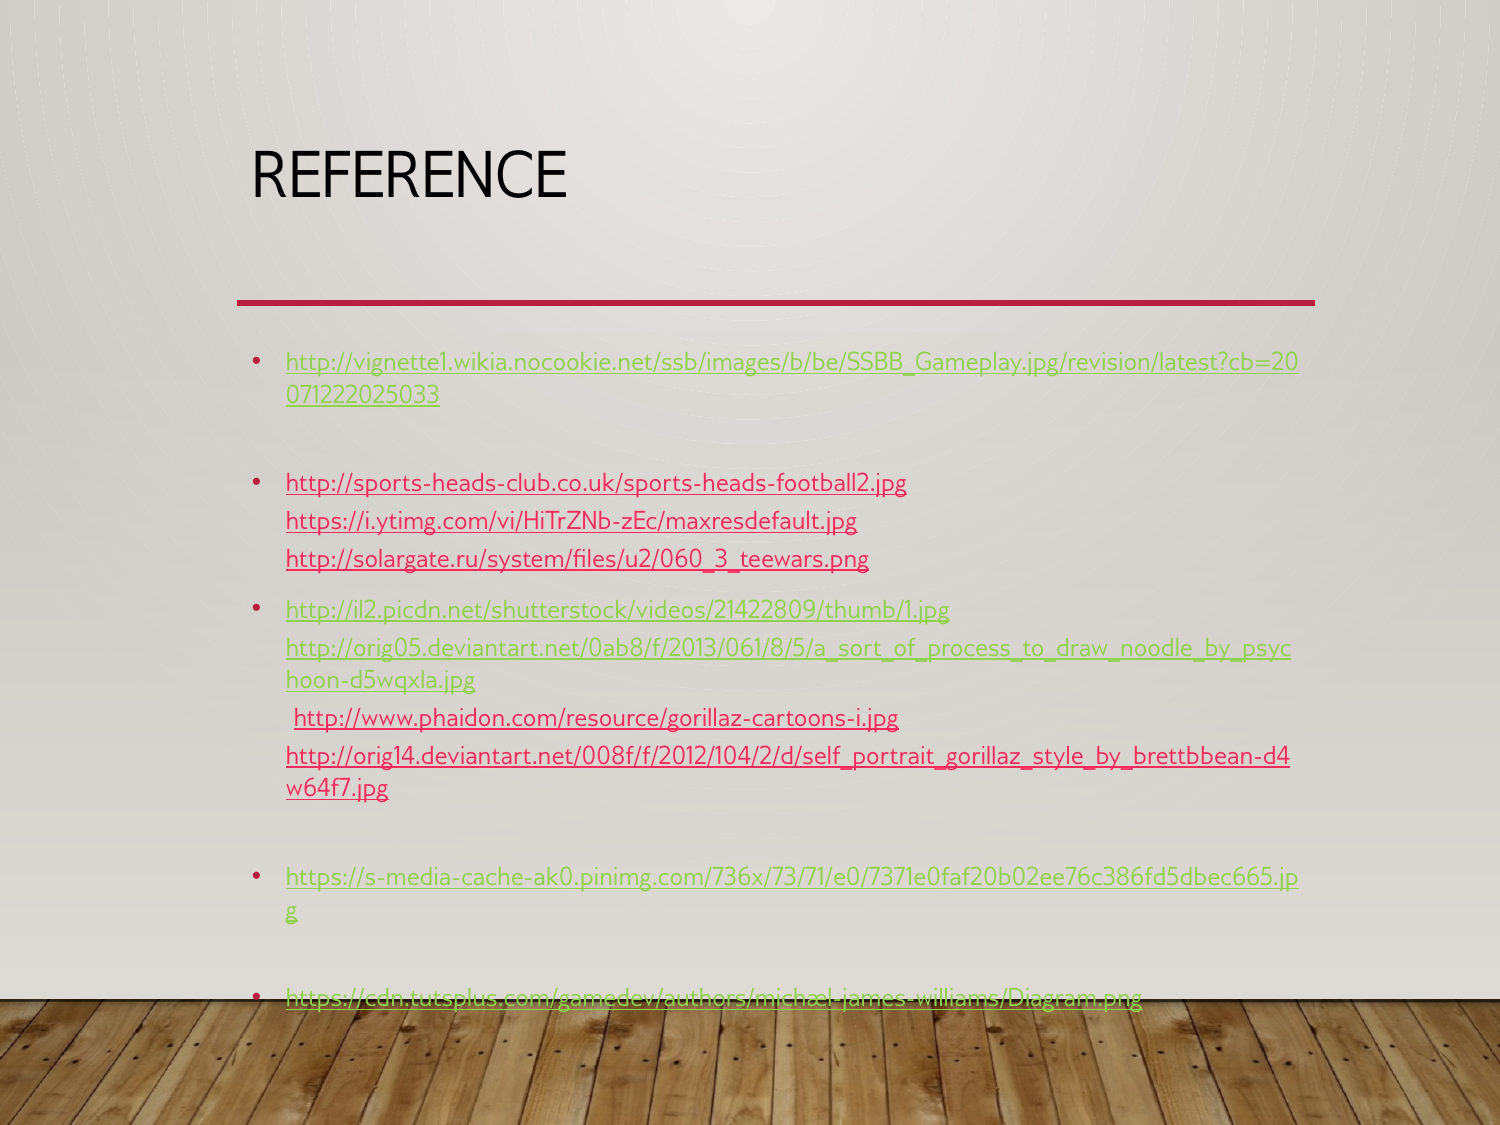

# Reference
http://vignette1.wikia.nocookie.net/ssb/images/b/be/SSBB_Gameplay.jpg/revision/latest?cb=20071222025033
http://sports-heads-club.co.uk/sports-heads-football2.jpg https://i.ytimg.com/vi/HiTrZNb-zEc/maxresdefault.jpg http://solargate.ru/system/files/u2/060_3_teewars.png
http://il2.picdn.net/shutterstock/videos/21422809/thumb/1.jpg  http://orig05.deviantart.net/0ab8/f/2013/061/8/5/a_sort_of_process_to_draw_noodle_by_psychoon-d5wqxla.jpg http://www.phaidon.com/resource/gorillaz-cartoons-i.jpg http://orig14.deviantart.net/008f/f/2012/104/2/d/self_portrait_gorillaz_style_by_brettbbean-d4w64f7.jpg
https://s-media-cache-ak0.pinimg.com/736x/73/71/e0/7371e0faf20b02ee76c386fd5dbec665.jpg
https://cdn.tutsplus.com/gamedev/authors/michael-james-williams/Diagram.png